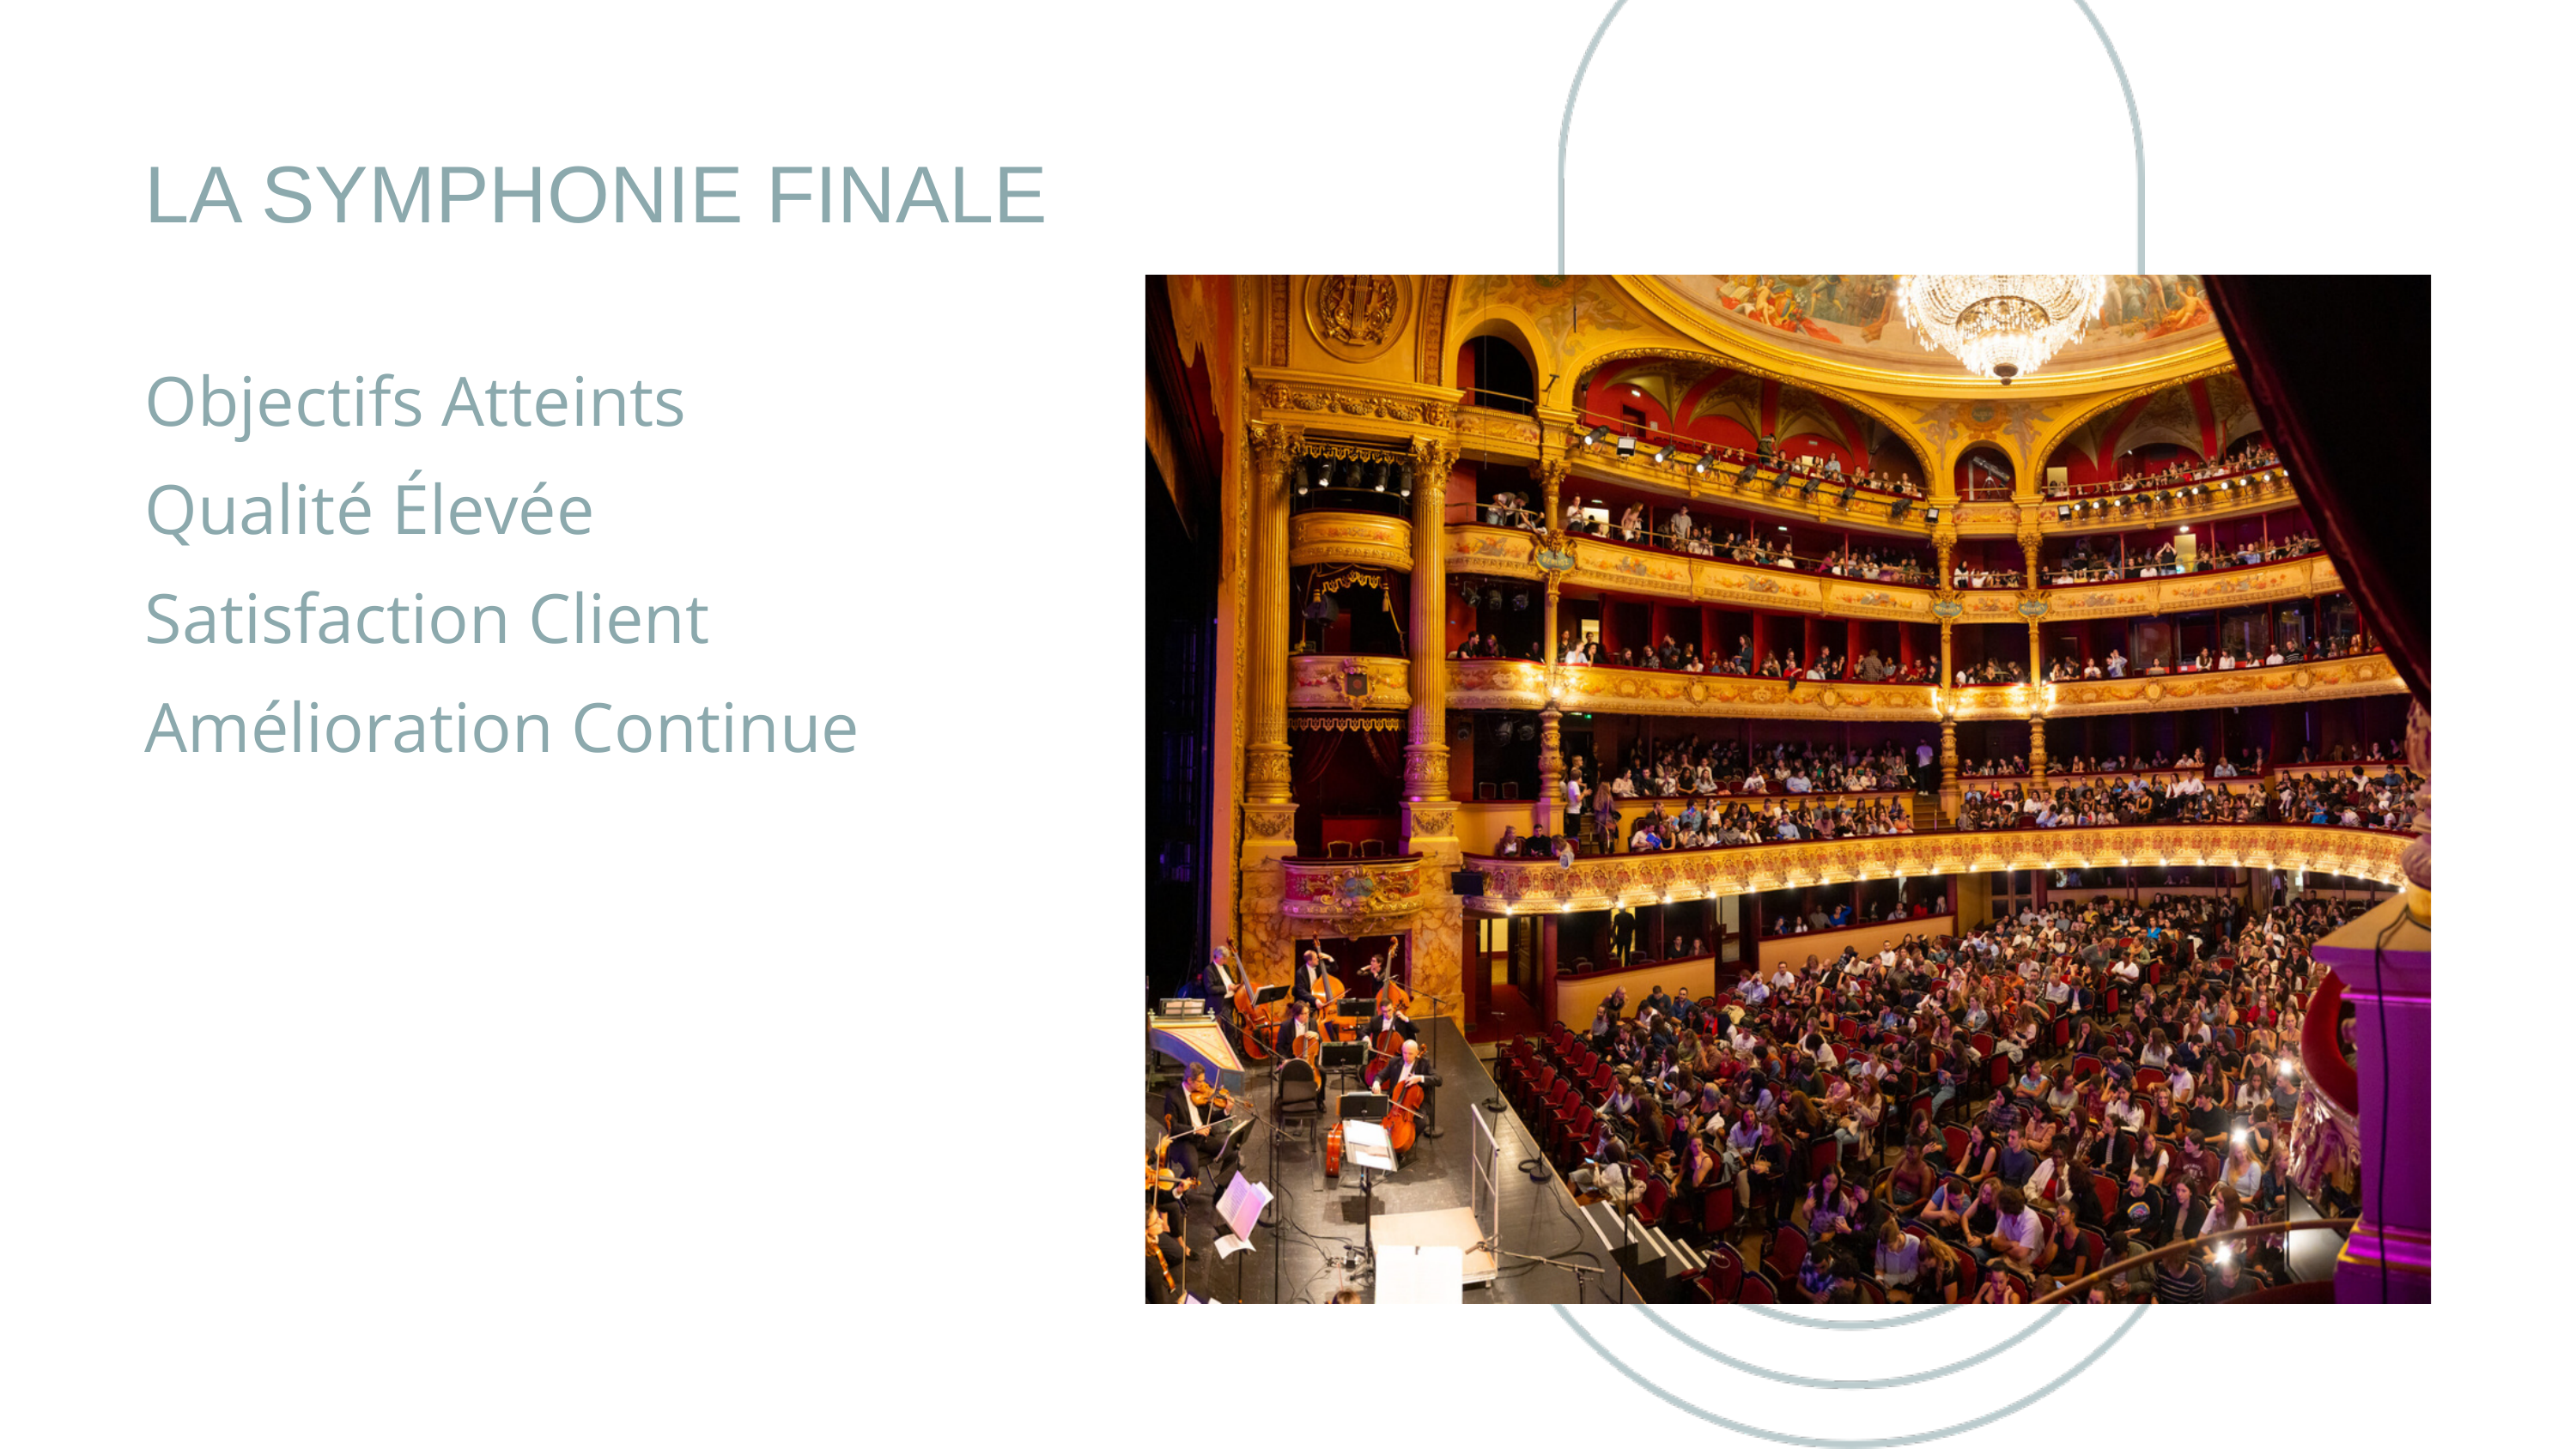

LA SYMPHONIE FINALE

Objectifs Atteints
Qualité Élevée
Satisfaction Client
Amélioration Continue